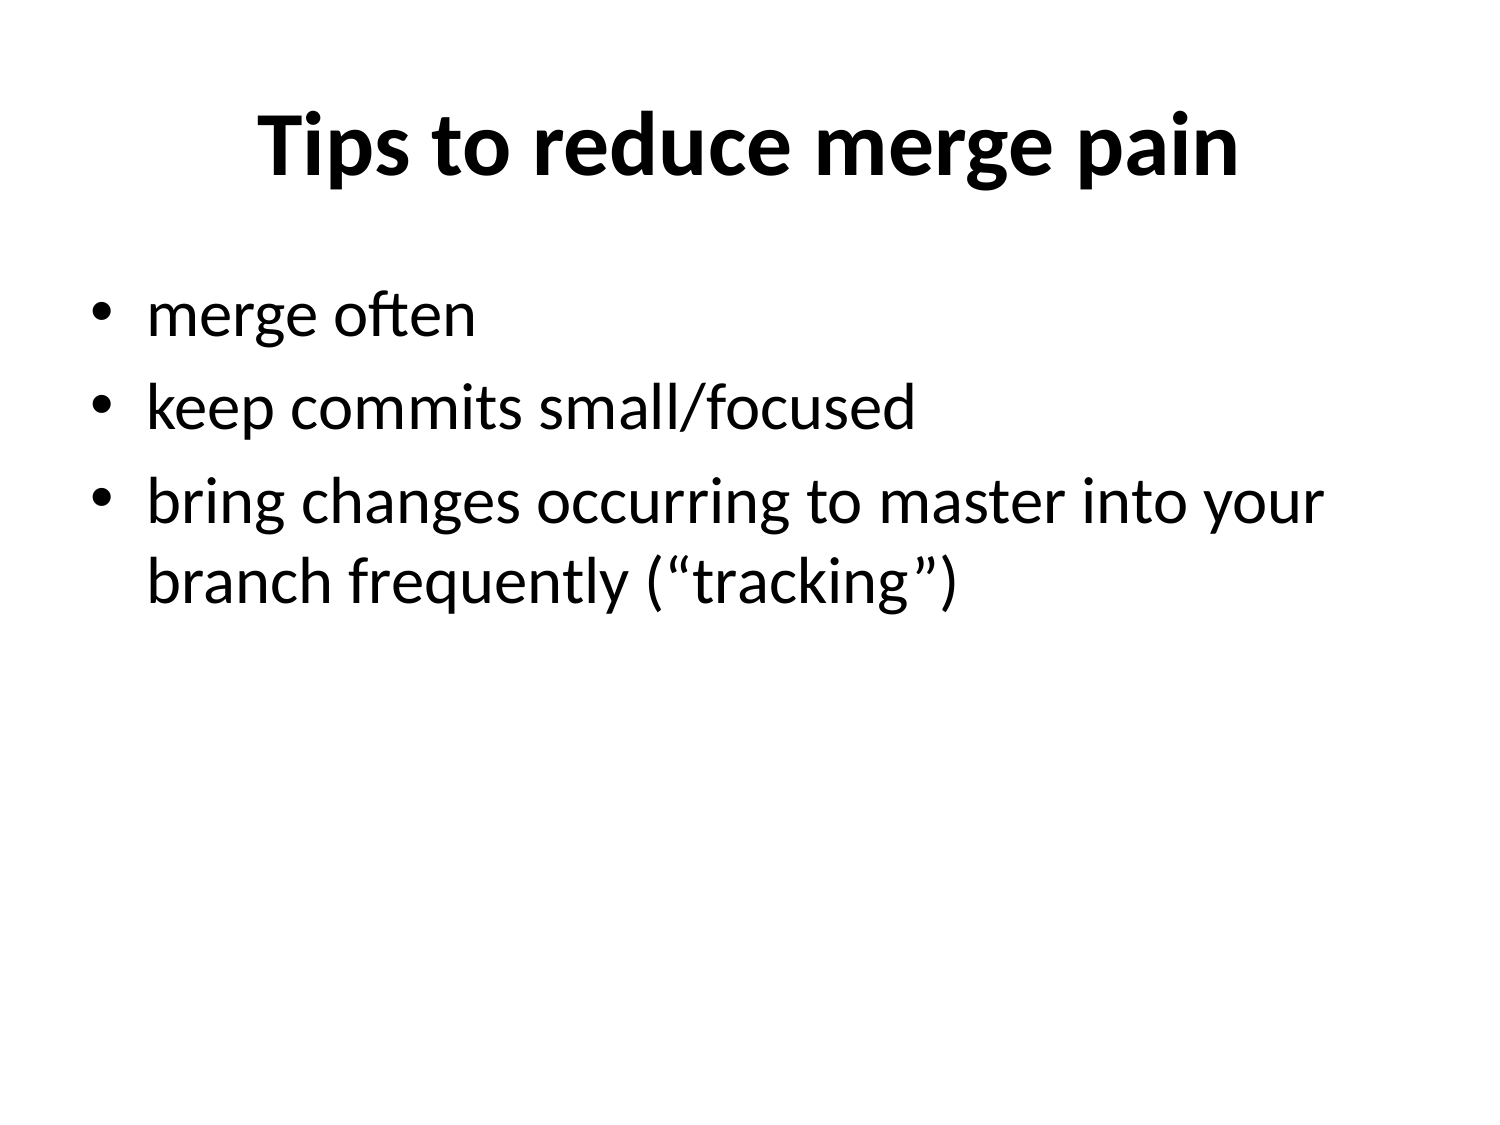

# Tips to reduce merge pain
merge often
keep commits small/focused
bring changes occurring to master into your branch frequently (“tracking”)